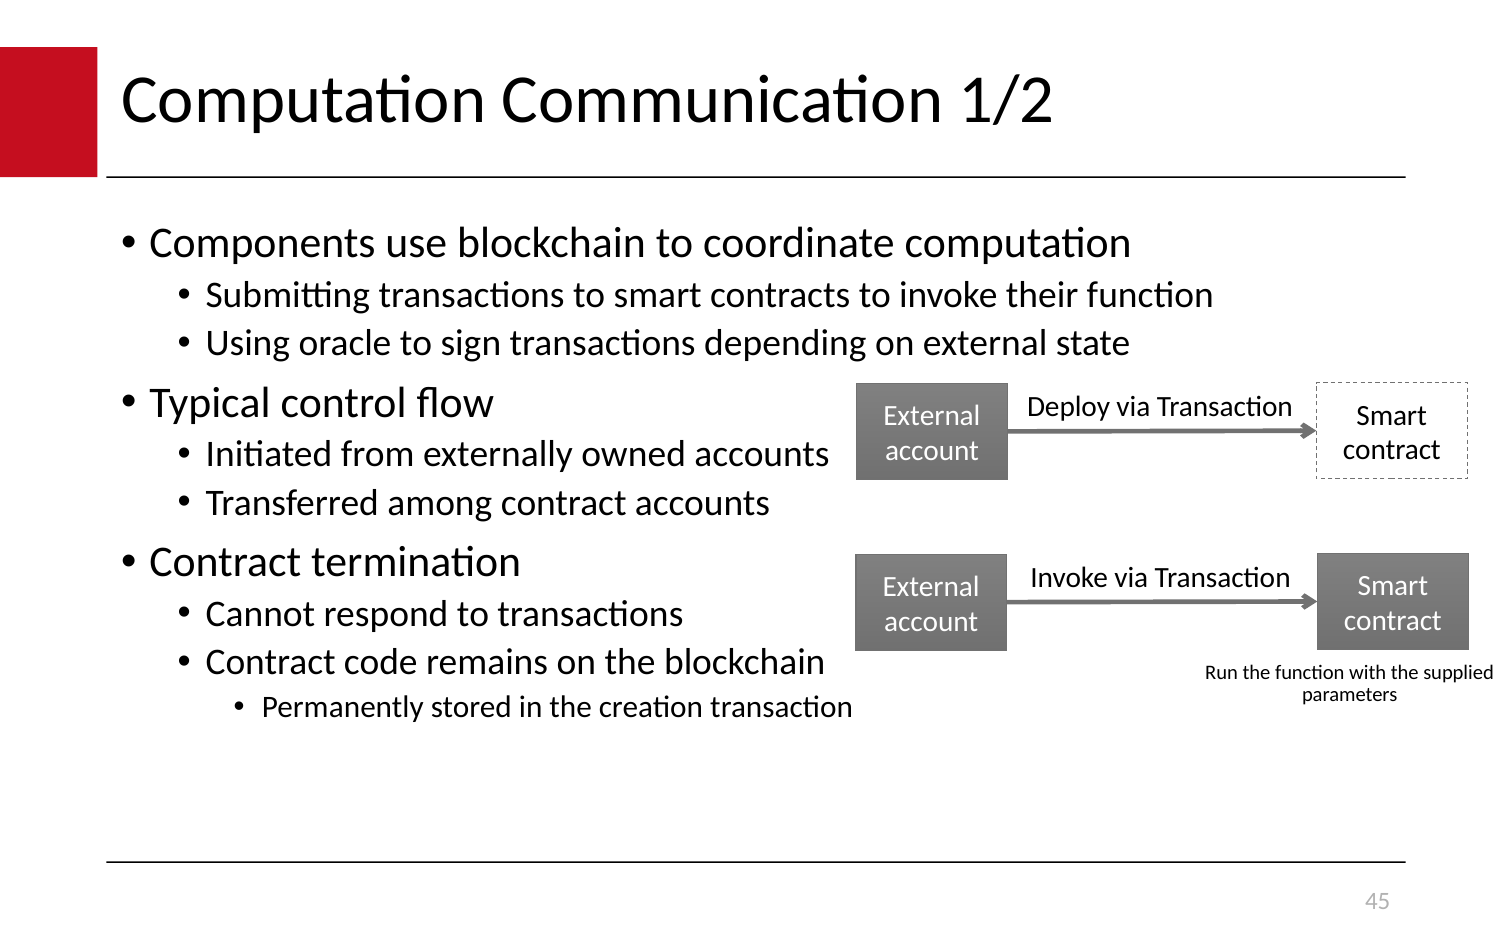

# Computation Communication 1/2
Components use blockchain to coordinate computation
Submitting transactions to smart contracts to invoke their function
Using oracle to sign transactions depending on external state
Typical control flow
Initiated from externally owned accounts
Transferred among contract accounts
Contract termination
Cannot respond to transactions
Contract code remains on the blockchain
Permanently stored in the creation transaction
Deploy via Transaction
Smart contract
External account
Invoke via Transaction
Smart contract
External account
Run the function with the supplied parameters

45